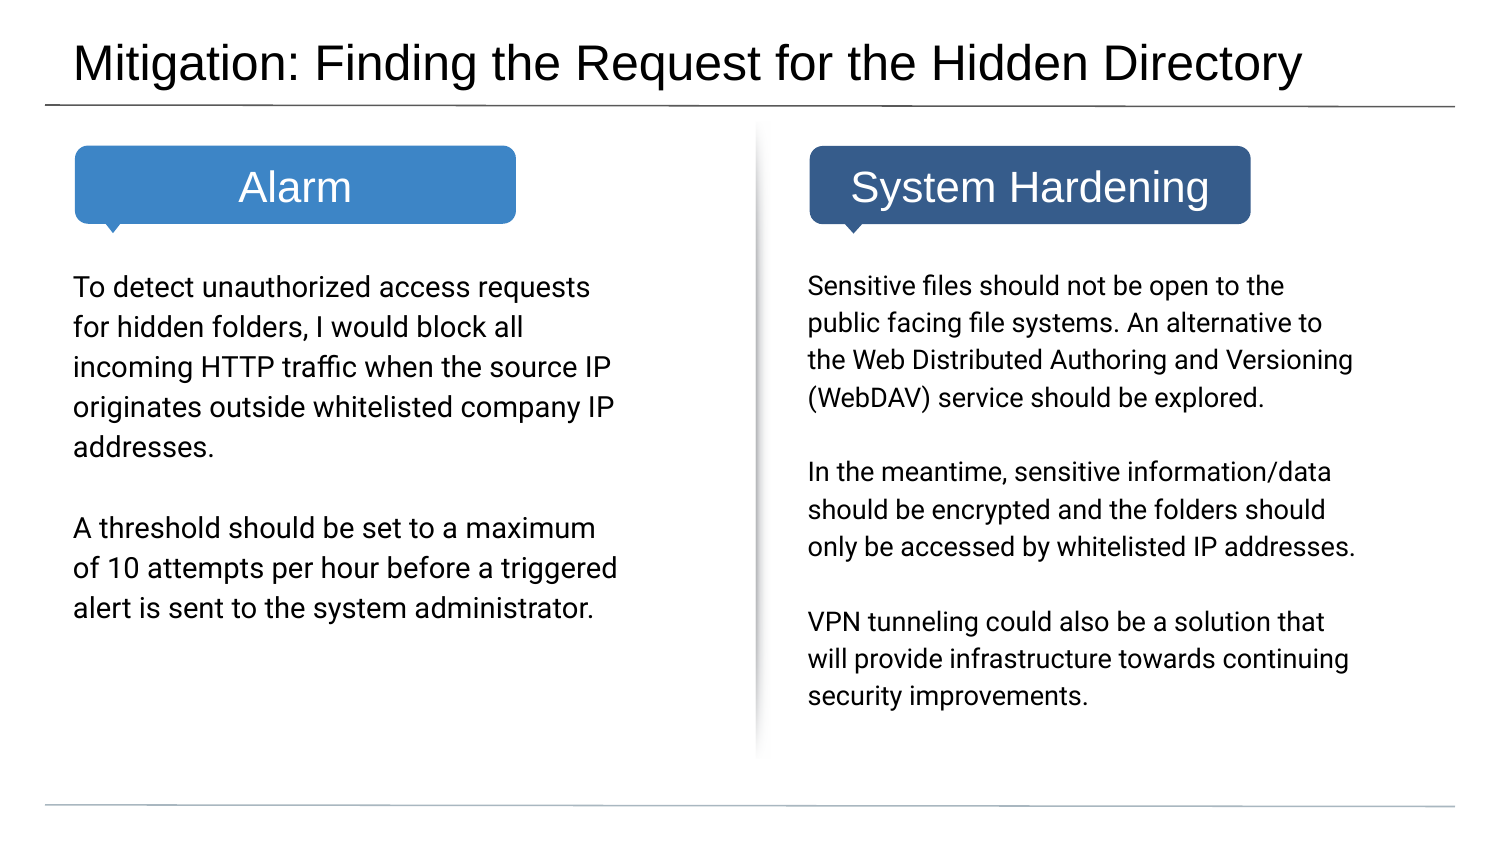

# Mitigation: Finding the Request for the Hidden Directory
To detect unauthorized access requests for hidden folders, I would block all incoming HTTP traffic when the source IP originates outside whitelisted company IP addresses.

A threshold should be set to a maximum of 10 attempts per hour before a triggered alert is sent to the system administrator.

Sensitive files should not be open to the public facing file systems. An alternative to the Web Distributed Authoring and Versioning (WebDAV) service should be explored.

In the meantime, sensitive information/data should be encrypted and the folders should only be accessed by whitelisted IP addresses.

VPN tunneling could also be a solution that will provide infrastructure towards continuing security improvements.